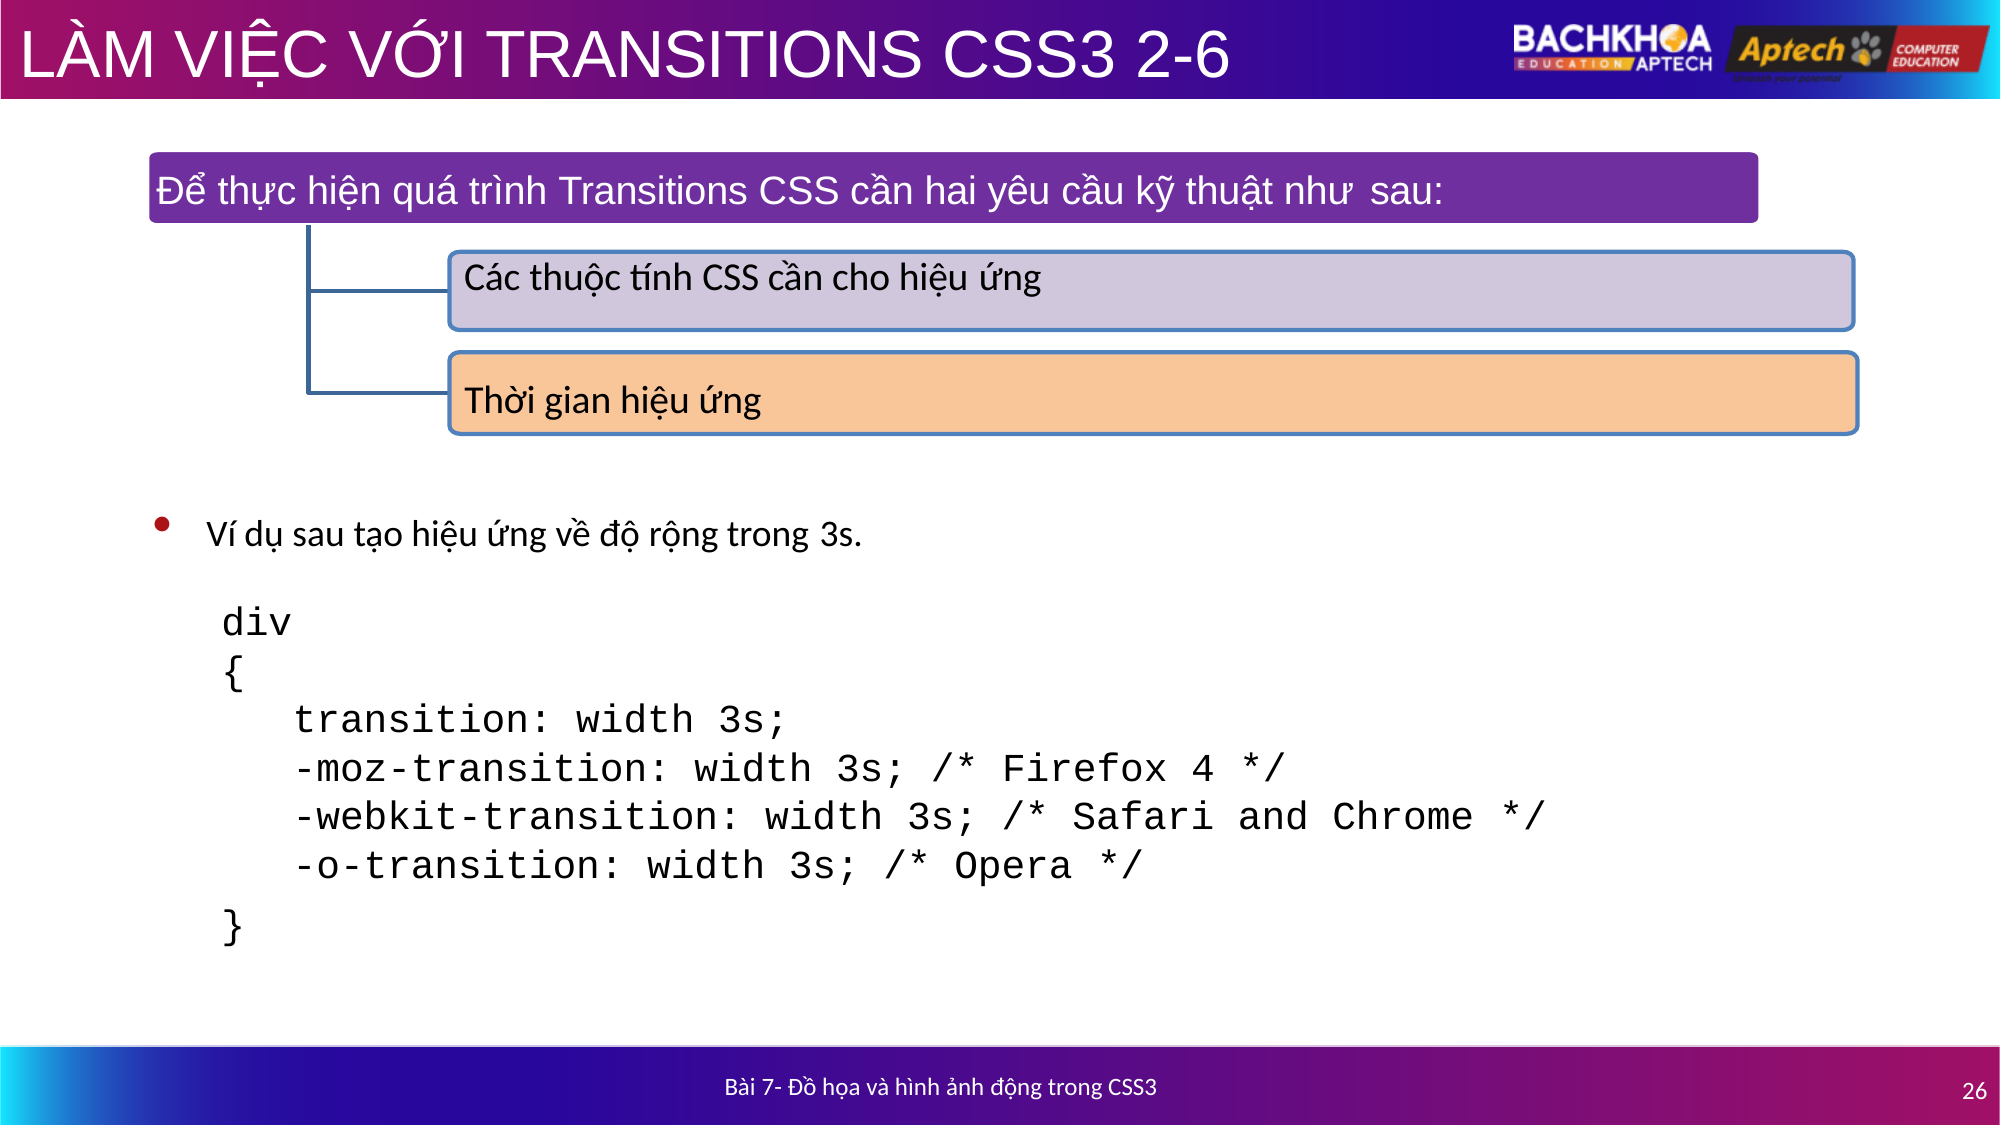

# LÀM VIỆC VỚI TRANSITIONS CSS3 2-6

Để thực hiện quá trình Transitions CSS cần hai yêu cầu kỹ thuật như sau:

Các thuộc tính CSS cần cho hiệu ứng

Thời gian hiệu ứng

Ví dụ sau tạo hiệu ứng về độ rộng trong 3s.
div
{
transition: width 3s;
-moz-transition: width 3s; /* Firefox 4 */
-webkit-transition: width 3s; /* Safari and Chrome */
-o-transition: width 3s; /* Opera */
}

Bài 7- Đồ họa và hình ảnh động trong CSS3
26